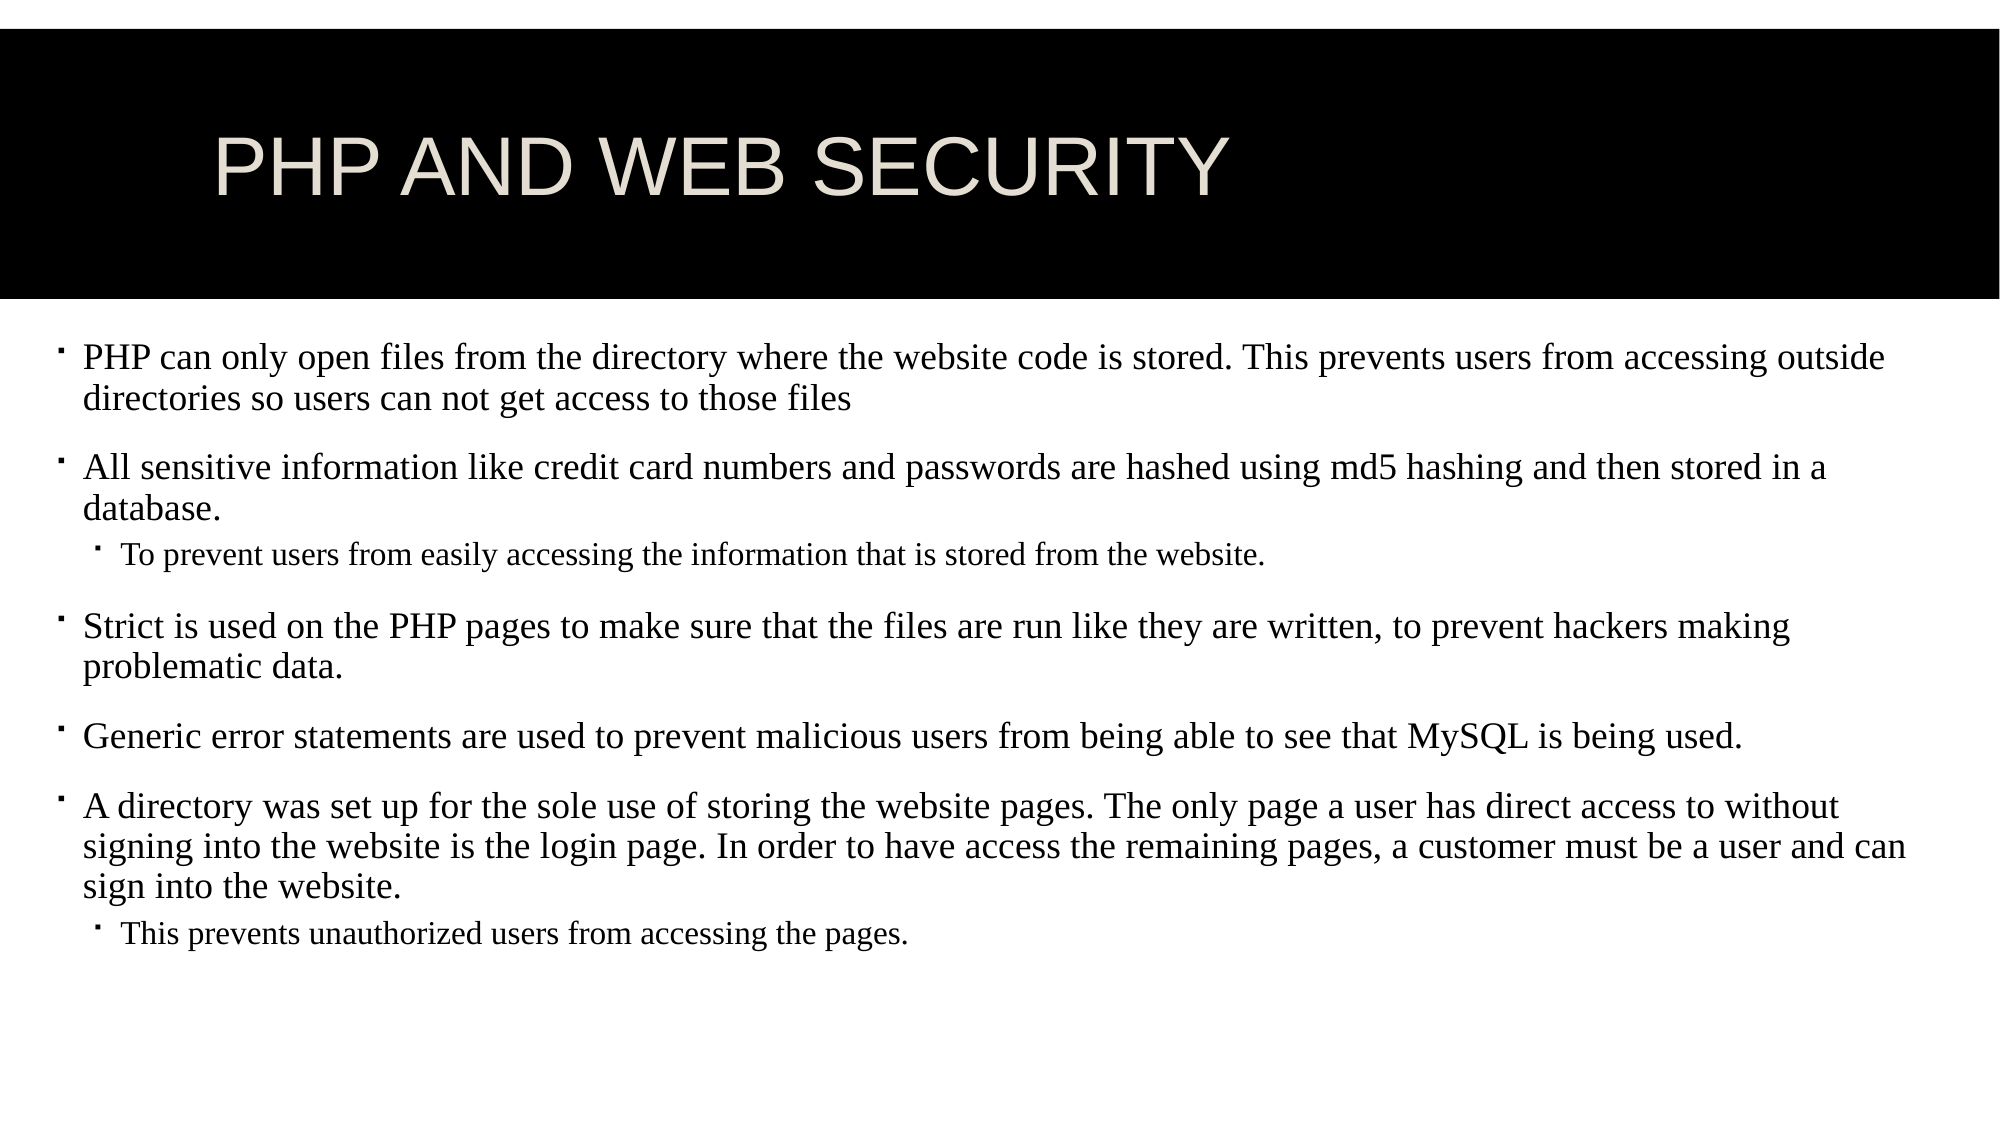

# Php and web security
PHP can only open files from the directory where the website code is stored. This prevents users from accessing outside directories so users can not get access to those files
All sensitive information like credit card numbers and passwords are hashed using md5 hashing and then stored in a database.
To prevent users from easily accessing the information that is stored from the website.
Strict is used on the PHP pages to make sure that the files are run like they are written, to prevent hackers making problematic data.
Generic error statements are used to prevent malicious users from being able to see that MySQL is being used.
A directory was set up for the sole use of storing the website pages. The only page a user has direct access to without signing into the website is the login page. In order to have access the remaining pages, a customer must be a user and can sign into the website.
This prevents unauthorized users from accessing the pages.